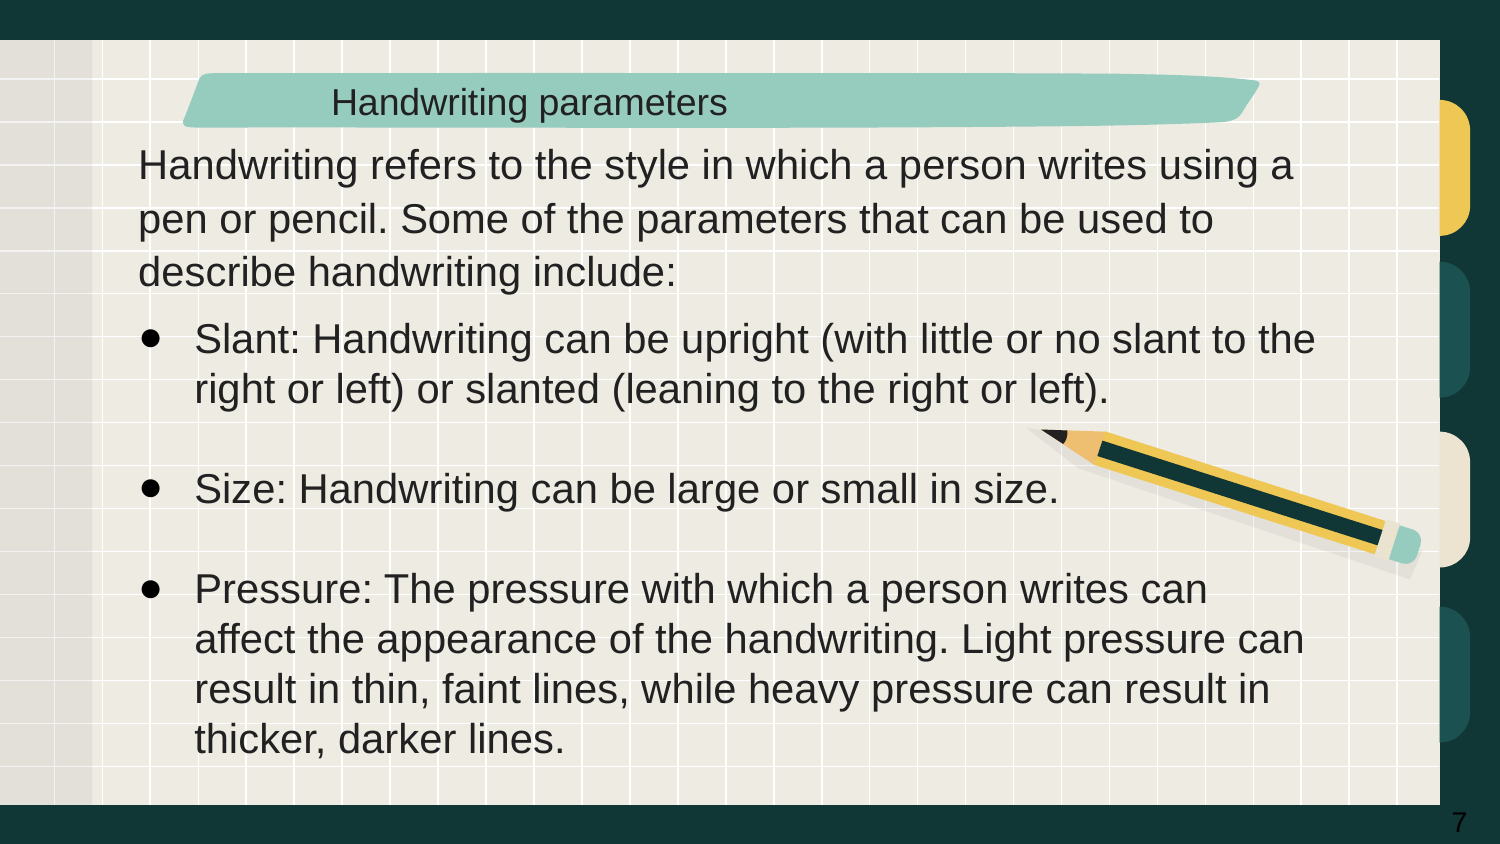

# Handwriting parameters
Handwriting refers to the style in which a person writes using a pen or pencil. Some of the parameters that can be used to describe handwriting include:
Slant: Handwriting can be upright (with little or no slant to the right or left) or slanted (leaning to the right or left).

Size: Handwriting can be large or small in size.

Pressure: The pressure with which a person writes can affect the appearance of the handwriting. Light pressure can result in thin, faint lines, while heavy pressure can result in thicker, darker lines.

7